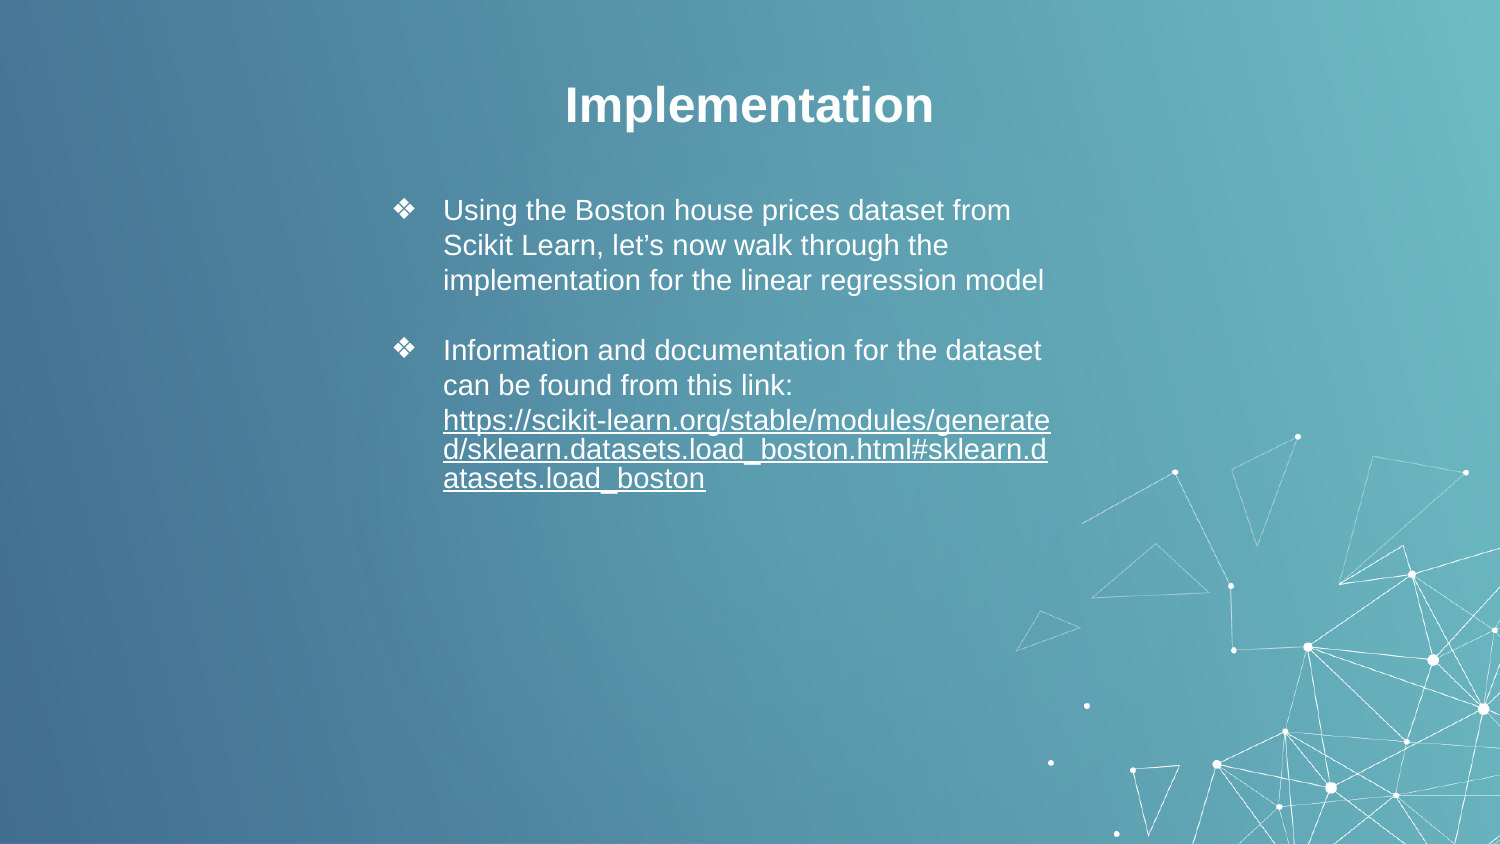

# Implementation
Using the Boston house prices dataset from Scikit Learn, let’s now walk through the implementation for the linear regression model

Information and documentation for the dataset can be found from this link: https://scikit-learn.org/stable/modules/generated/sklearn.datasets.load_boston.html#sklearn.datasets.load_boston